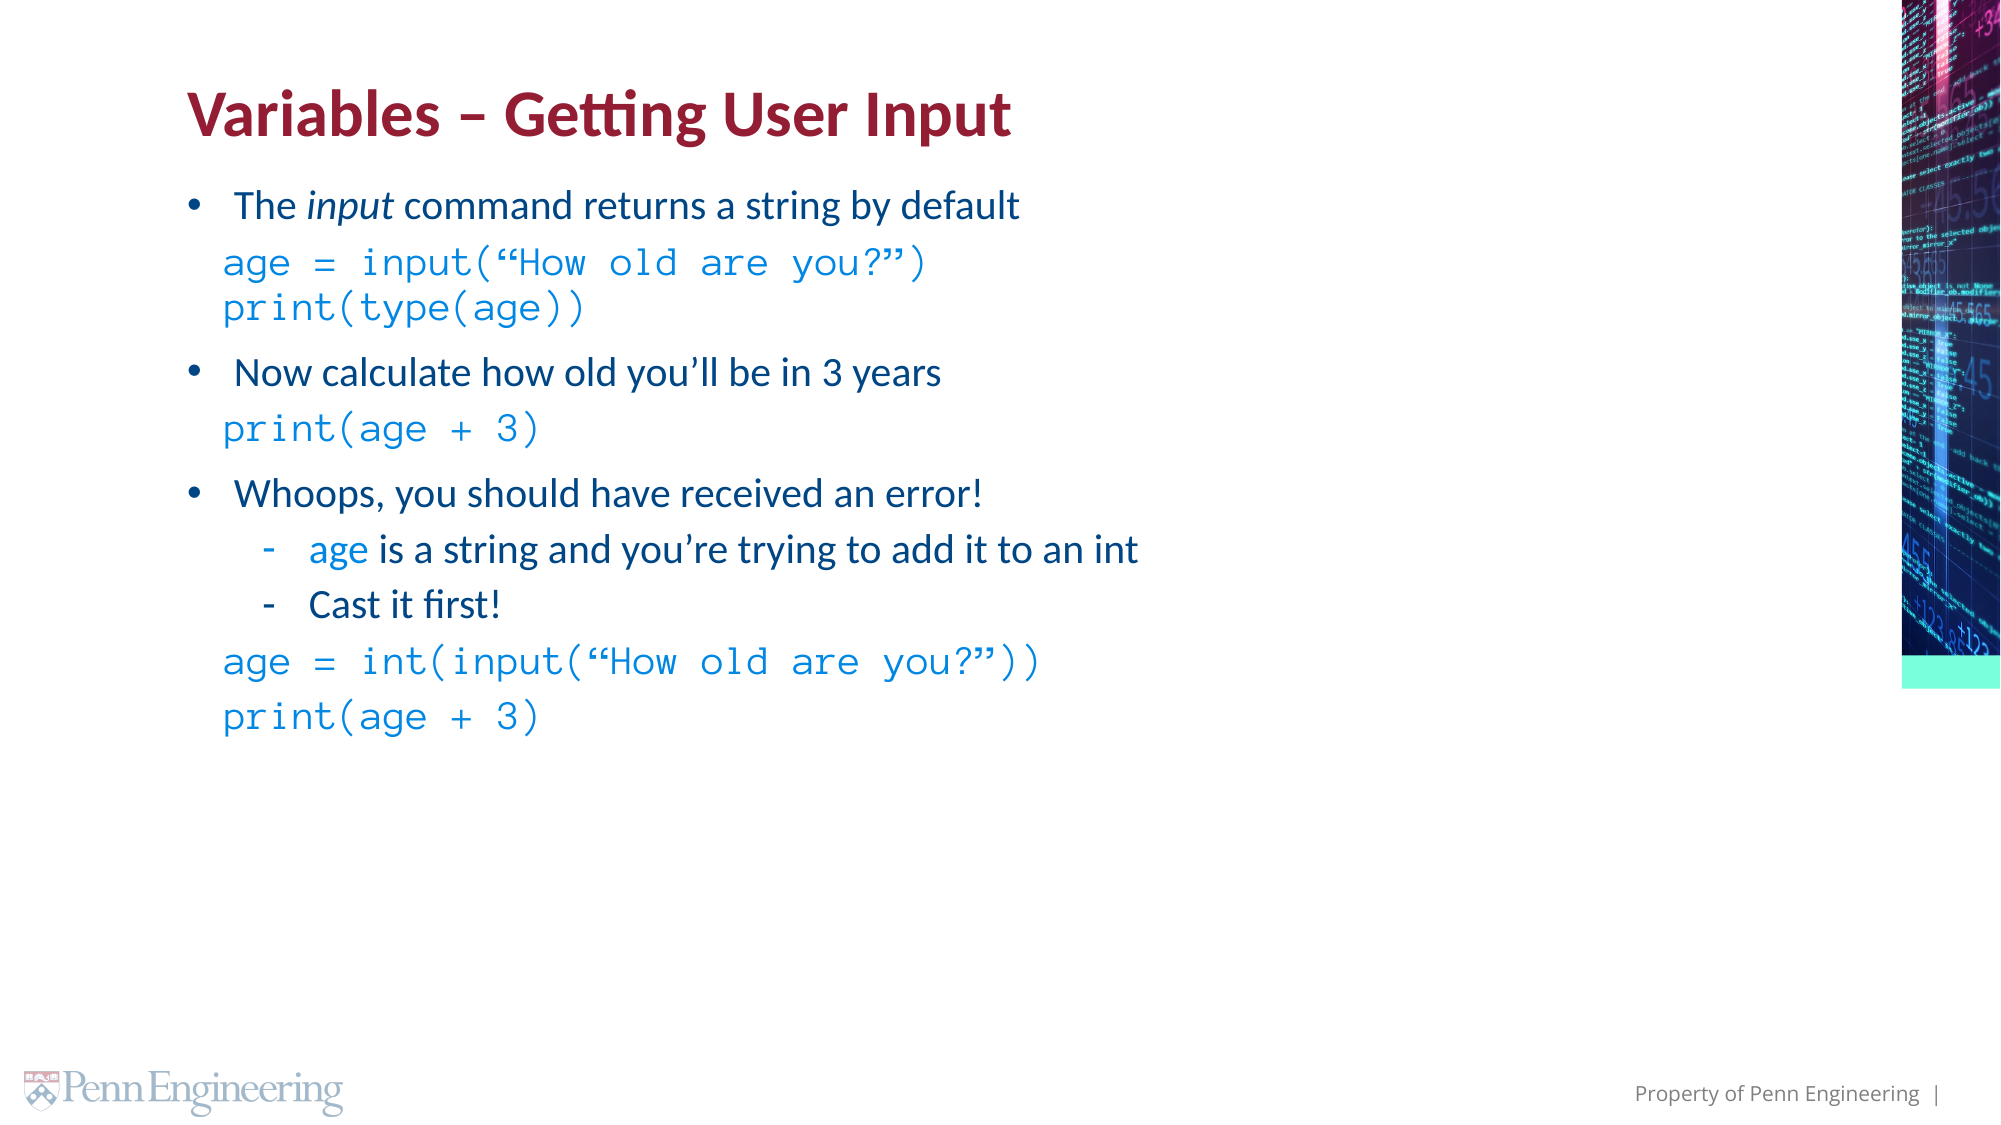

# Variables – Getting User Input
The input command returns a string by default
age = input(“How old are you?”)
print(type(age))
Now calculate how old you’ll be in 3 years
print(age + 3)
Whoops, you should have received an error!
age is a string and you’re trying to add it to an int
Cast it first!
age = int(input(“How old are you?”))
print(age + 3)